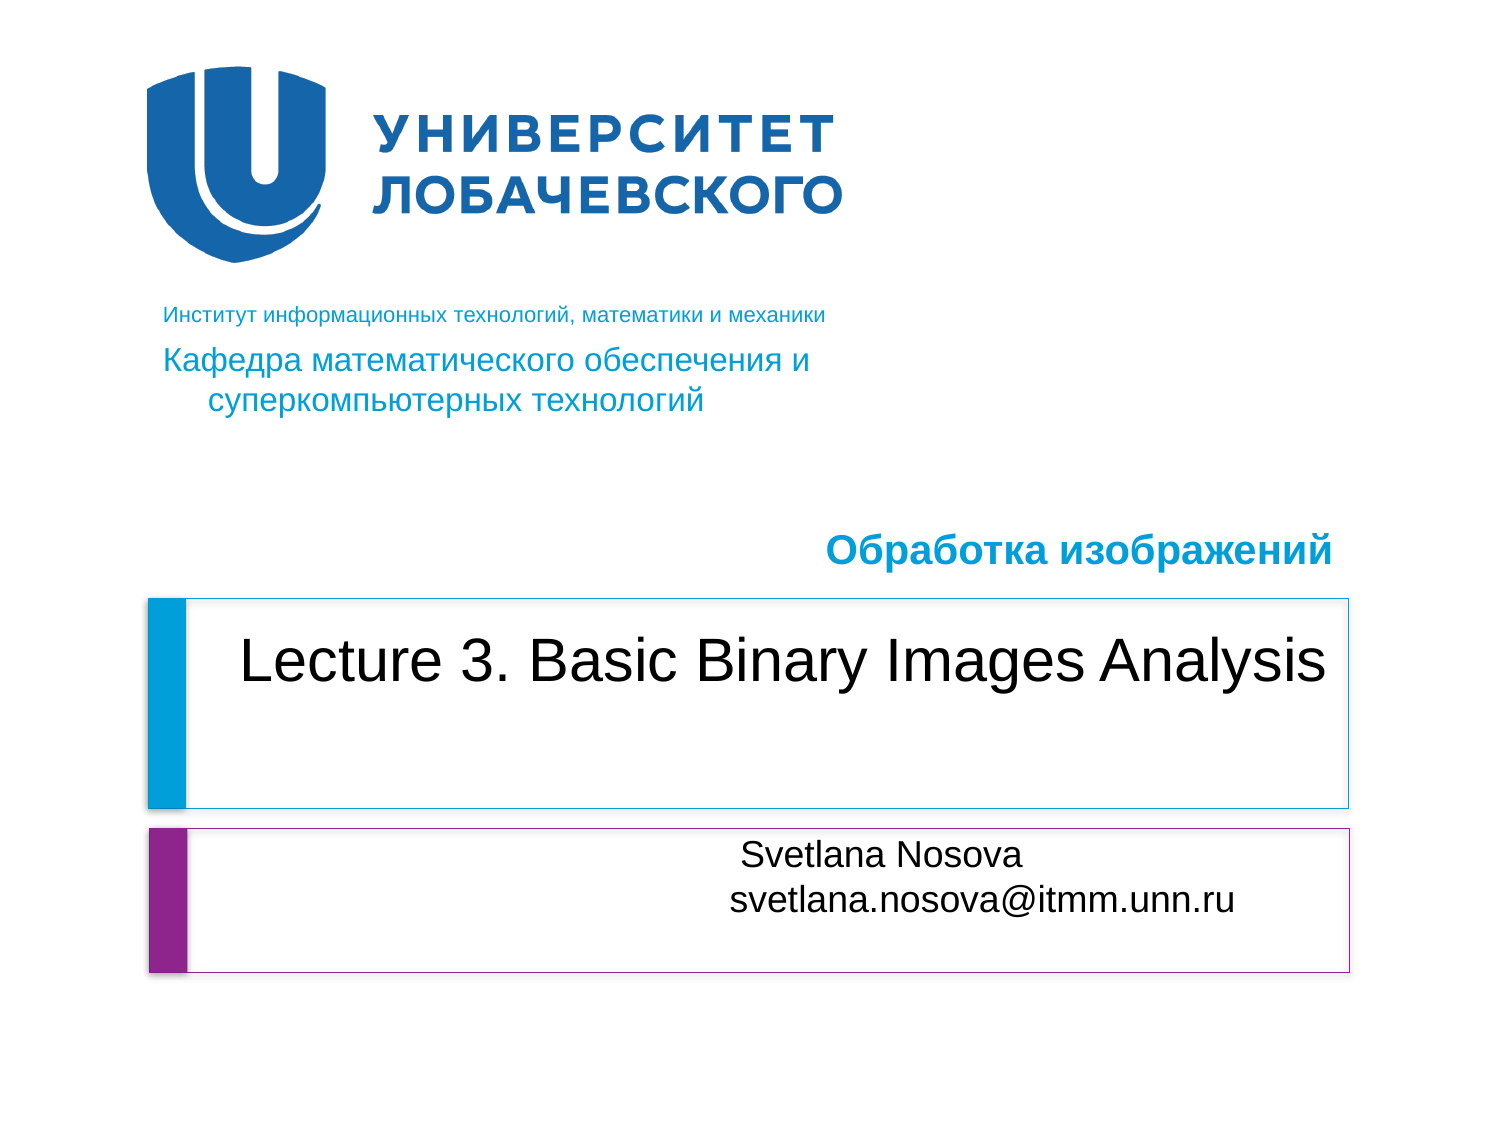

# Lecture 3. Basic Binary Images Analysis
 Svetlana Nosova
svetlana.nosova@itmm.unn.ru